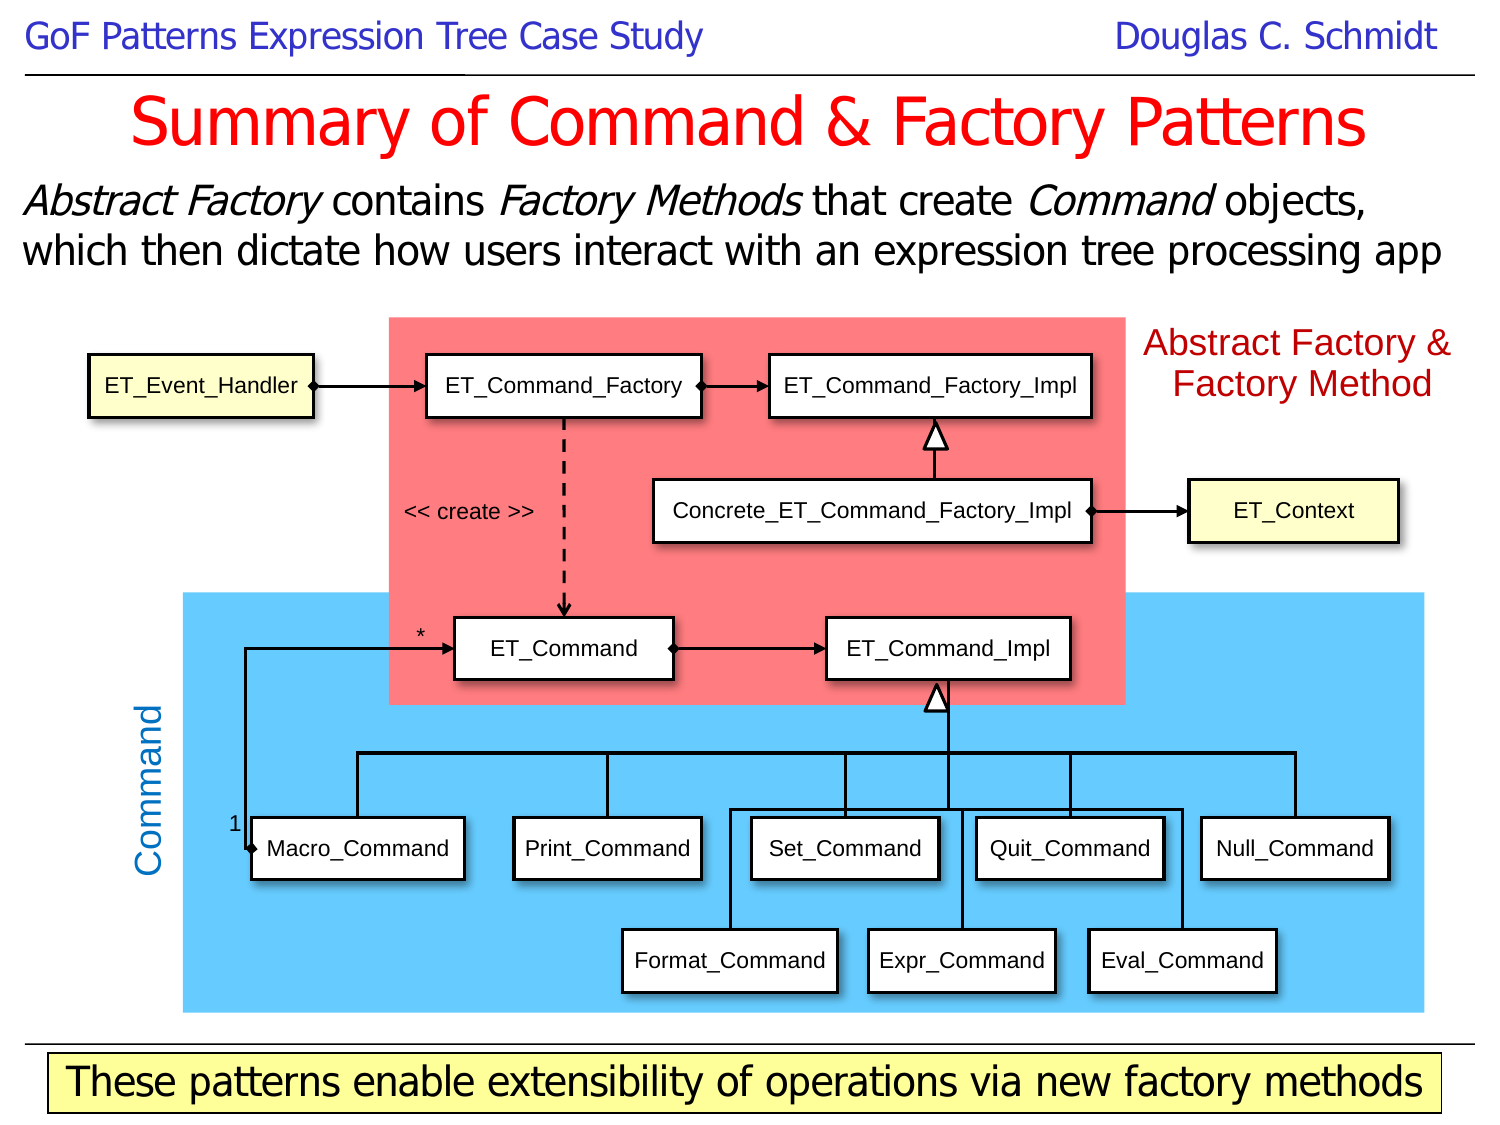

# Summary of Command & Factory Patterns
Abstract Factory contains Factory Methods that create Command objects, which then dictate how users interact with an expression tree processing app
Abstract Factory &
Factory Method

ET_Event_Handler
ET_Command_Factory
ET_Command_Factory_Impl

Concrete_ET_Command_Factory_Impl
ET_Context
<< create >>

Command
*
ET_Command
ET_Command_Impl

1
Macro_Command
Print_Command
Set_Command
Quit_Command
Null_Command
Format_Command
Expr_Command
Eval_Command

These patterns enable extensibility of operations via new factory methods